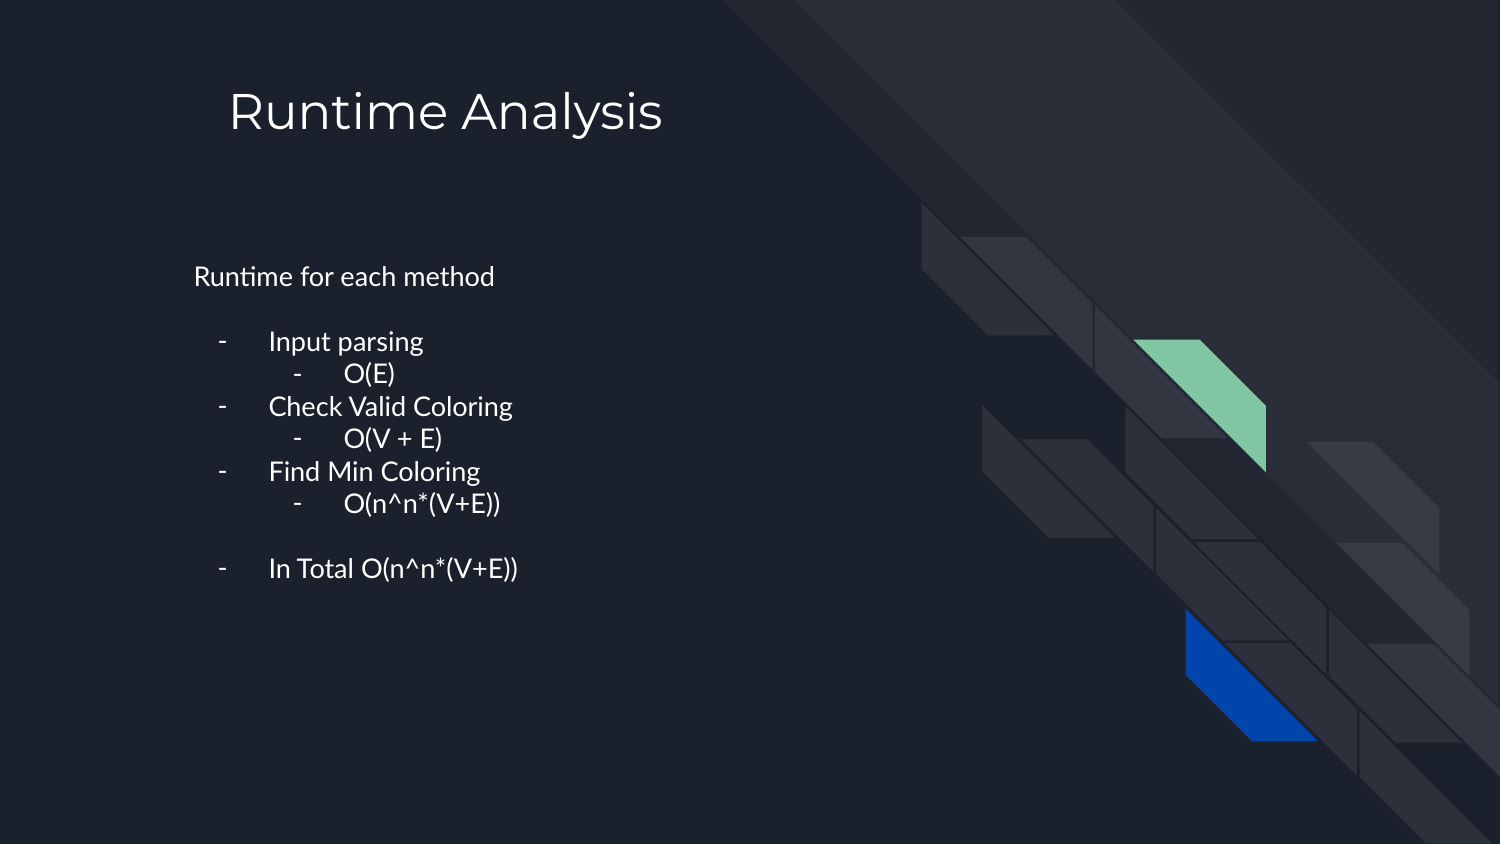

# Runtime Analysis
Runtime for each method

Input parsing
O(E)
Check Valid Coloring
O(V + E)
Find Min Coloring
O(n^n*(V+E))

In Total O(n^n*(V+E))